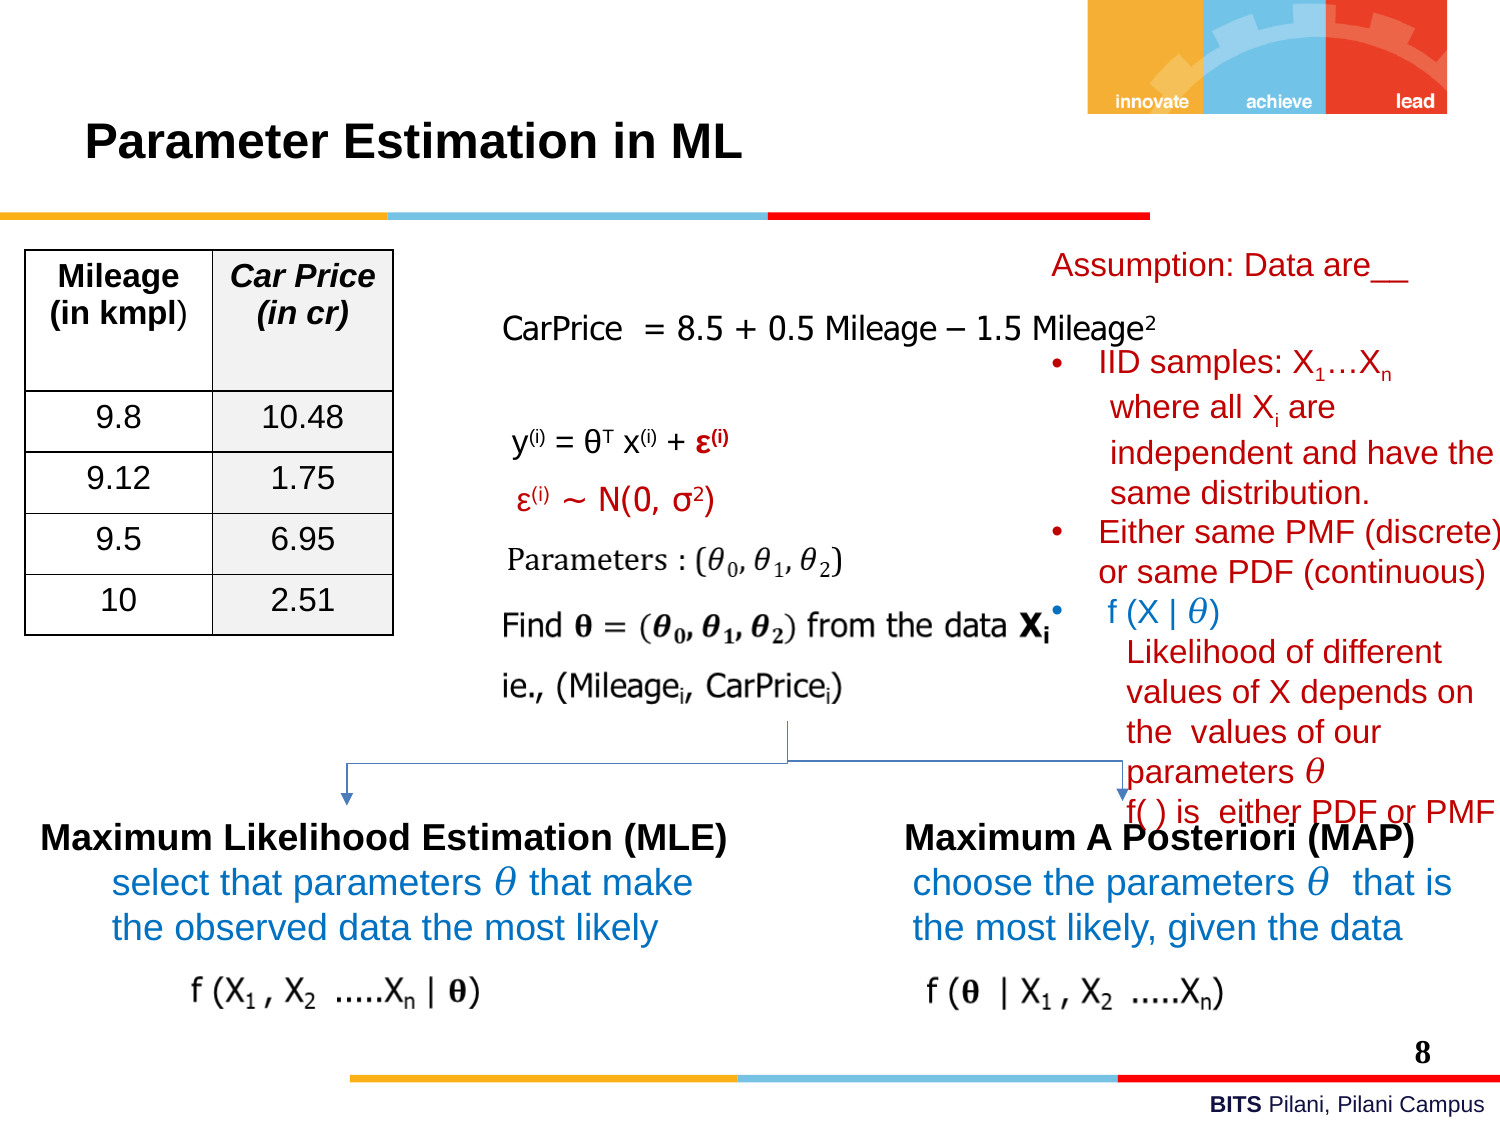

# Parameter Estimation in ML
Assumption: Data are__

IID samples: X1…Xn
where all Xi are independent and have the same distribution.
Either same PMF (discrete) or same PDF (continuous)
f (X | 𝜃)
Likelihood of different values of X depends on the  values of our parameters 𝜃
f( ) is  either PDF or PMF

| Mileage (in kmpl) | Car Price (in cr) |
| --- | --- |
| 9.8 | 10.48 |
| 9.12 | 1.75 |
| 9.5 | 6.95 |
| 10 | 2.51 |
CarPrice  = 8.5 + 0.5 Mileage – 1.5 Mileage2
y(i) = θT x(i) + ε(i)
ε(i) ∼ N(0, σ2)

Maximum A Posteriori (MAP)
choose the parameters 𝜃  that is the most likely, given the data
Maximum Likelihood Estimation (MLE)
select that parameters 𝜃 that make the observed data the most likely

8